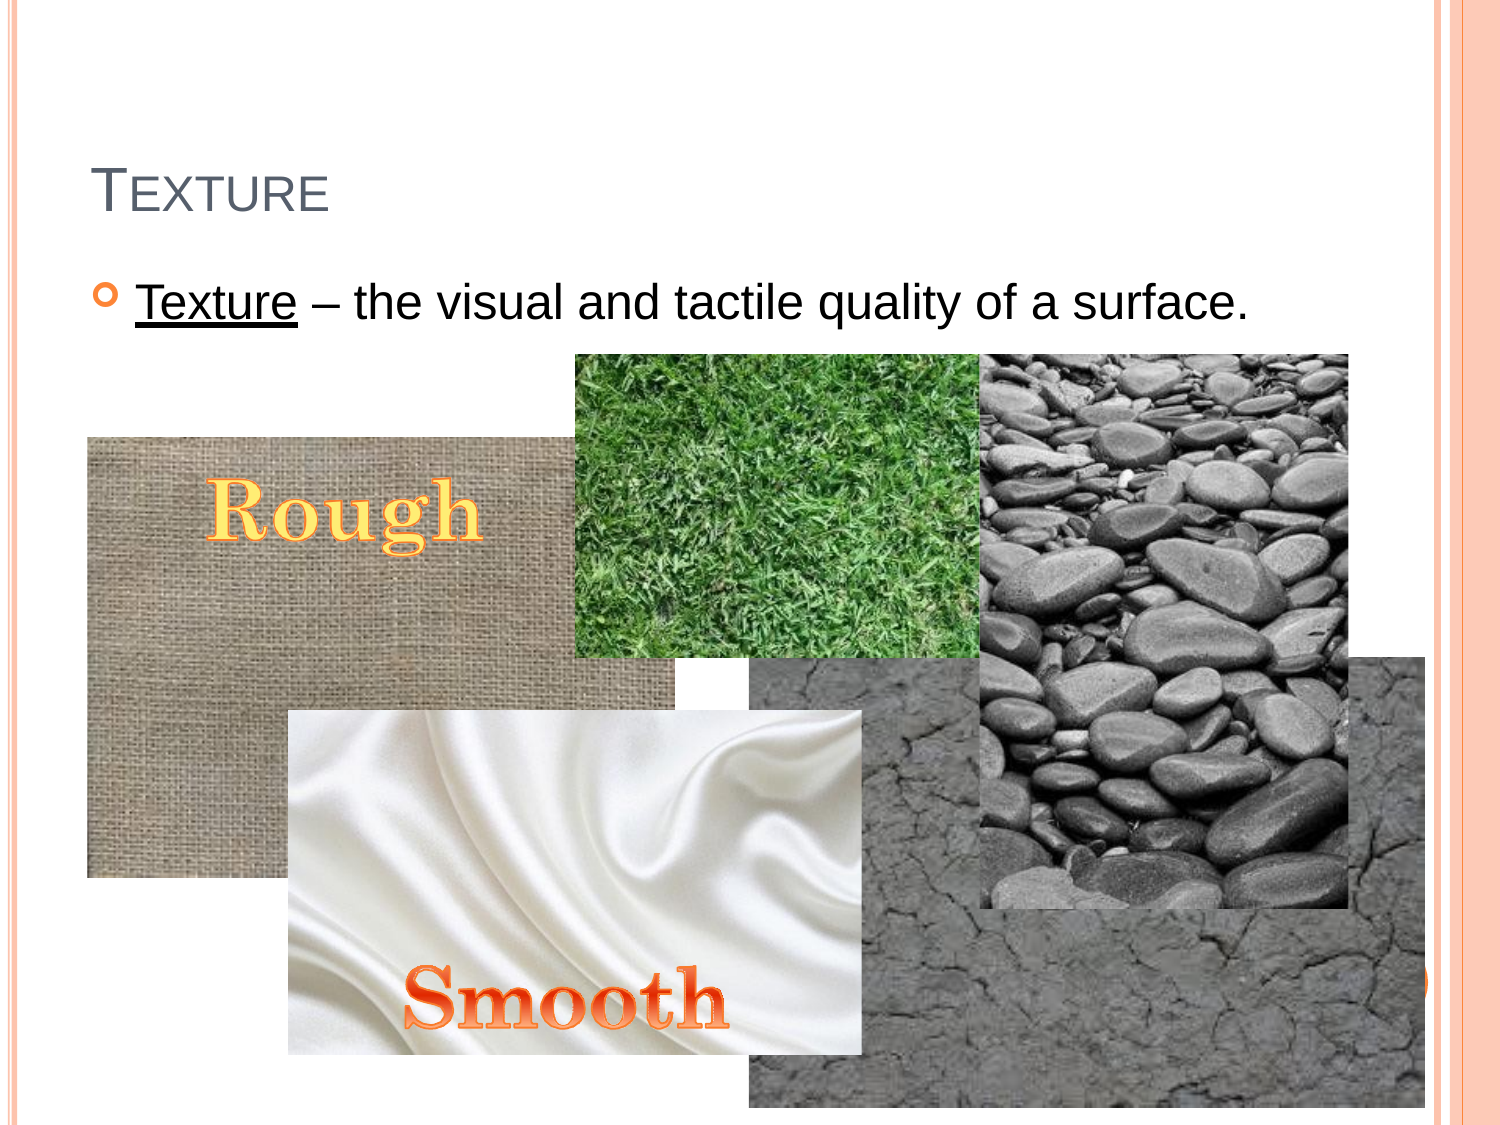

# TEXTURE
Texture – the visual and tactile quality of a surface.